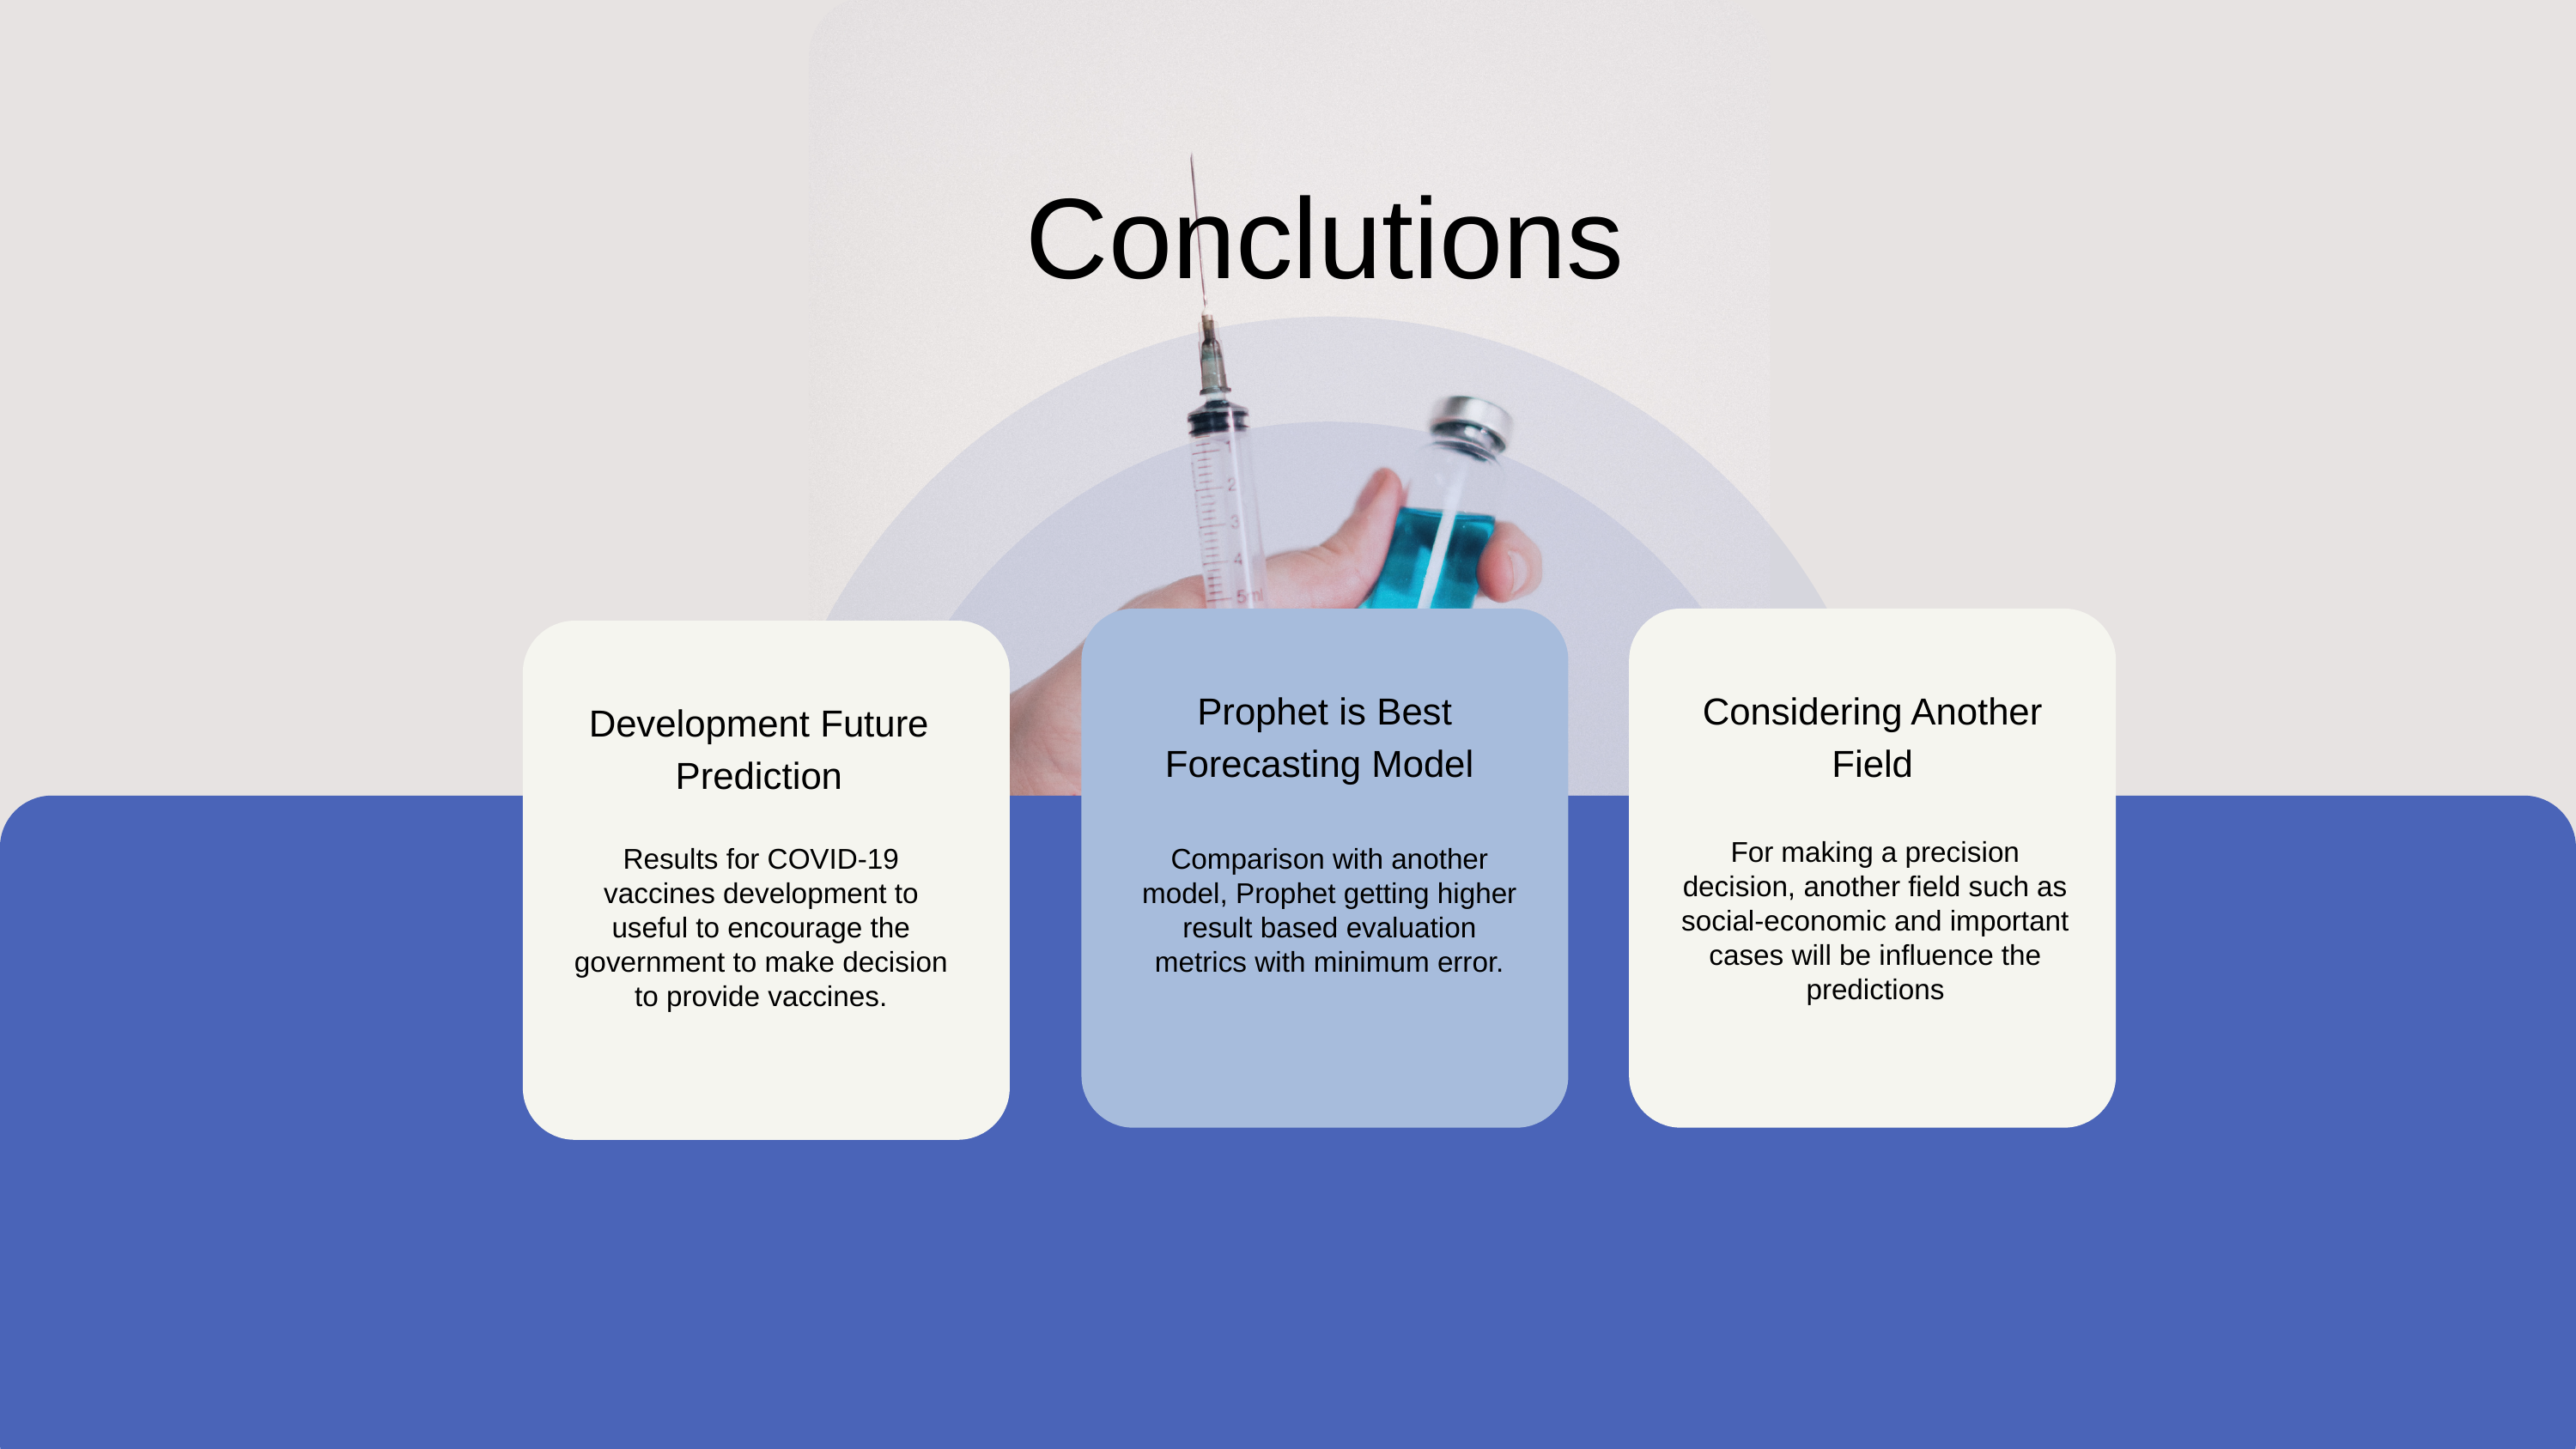

Conclutions

Prophet is Best Forecasting Model

Considering Another Field

Development Future Prediction
Results for COVID-19 vaccines development to useful to encourage the government to make decision to provide vaccines.

For making a precision decision, another field such as social-economic and important cases will be influence the predictions
Comparison with another model, Prophet getting higher result based evaluation metrics with minimum error.